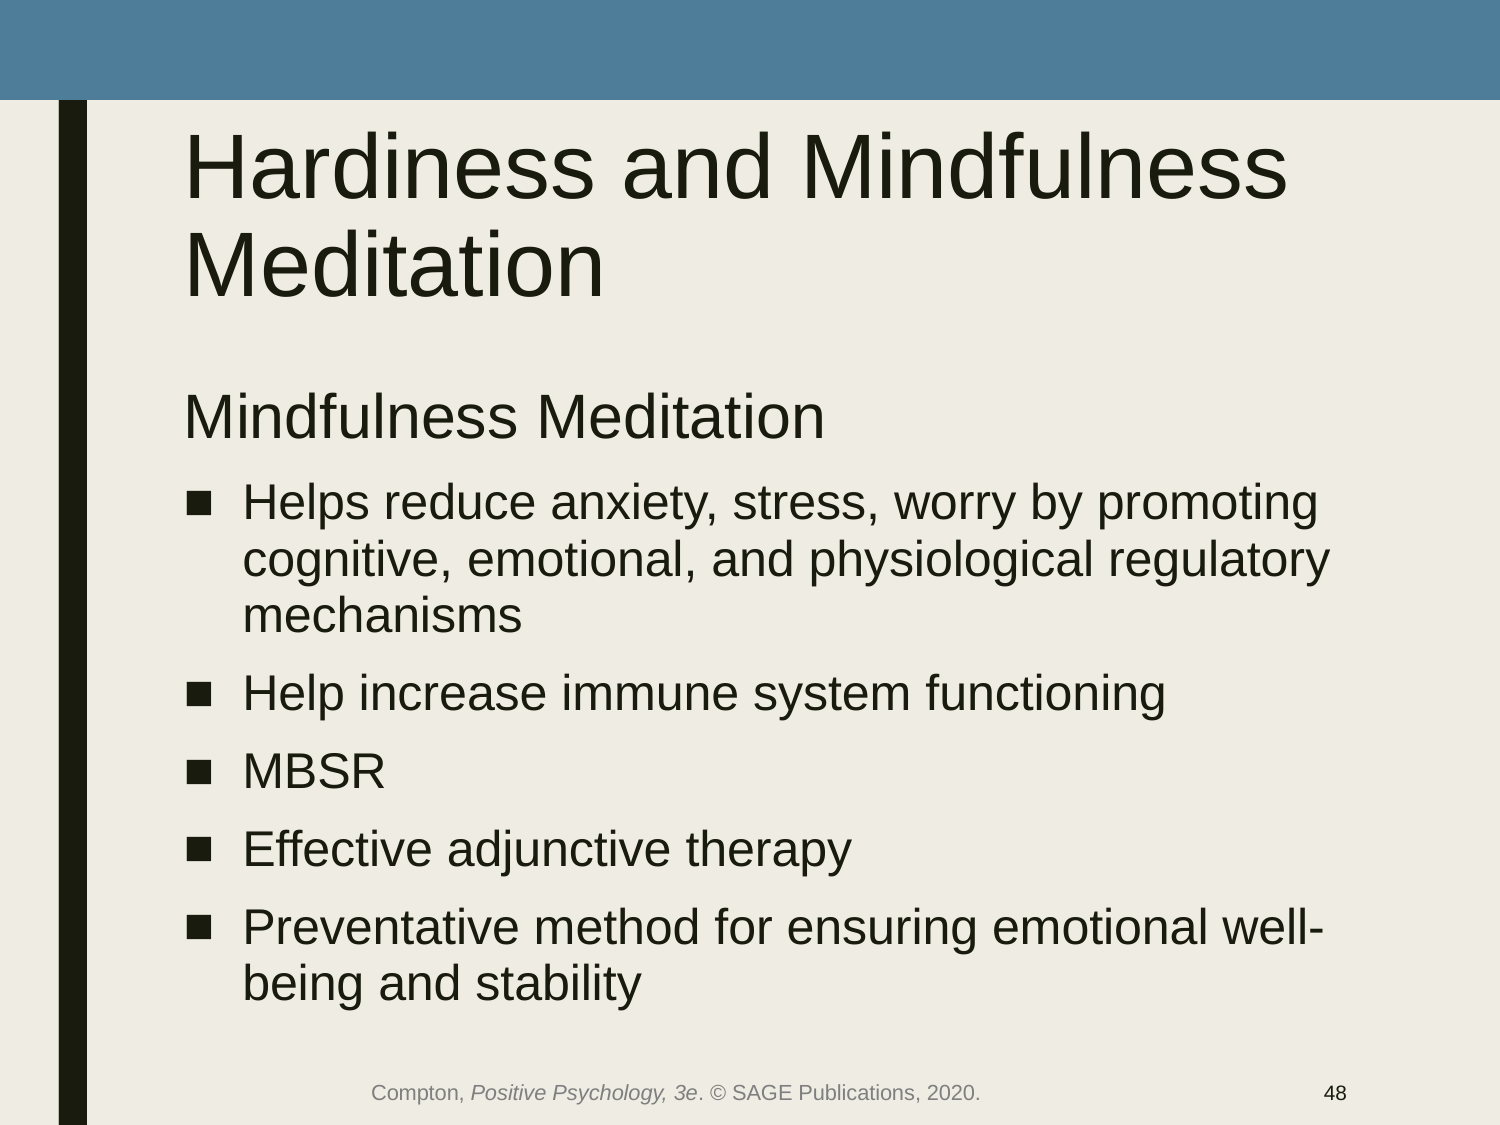

# Hardiness and Mindfulness Meditation
Mindfulness Meditation
Helps reduce anxiety, stress, worry by promoting cognitive, emotional, and physiological regulatory mechanisms
Help increase immune system functioning
MBSR
Effective adjunctive therapy
Preventative method for ensuring emotional well-being and stability

Compton, Positive Psychology, 3e. © SAGE Publications, 2020.
48